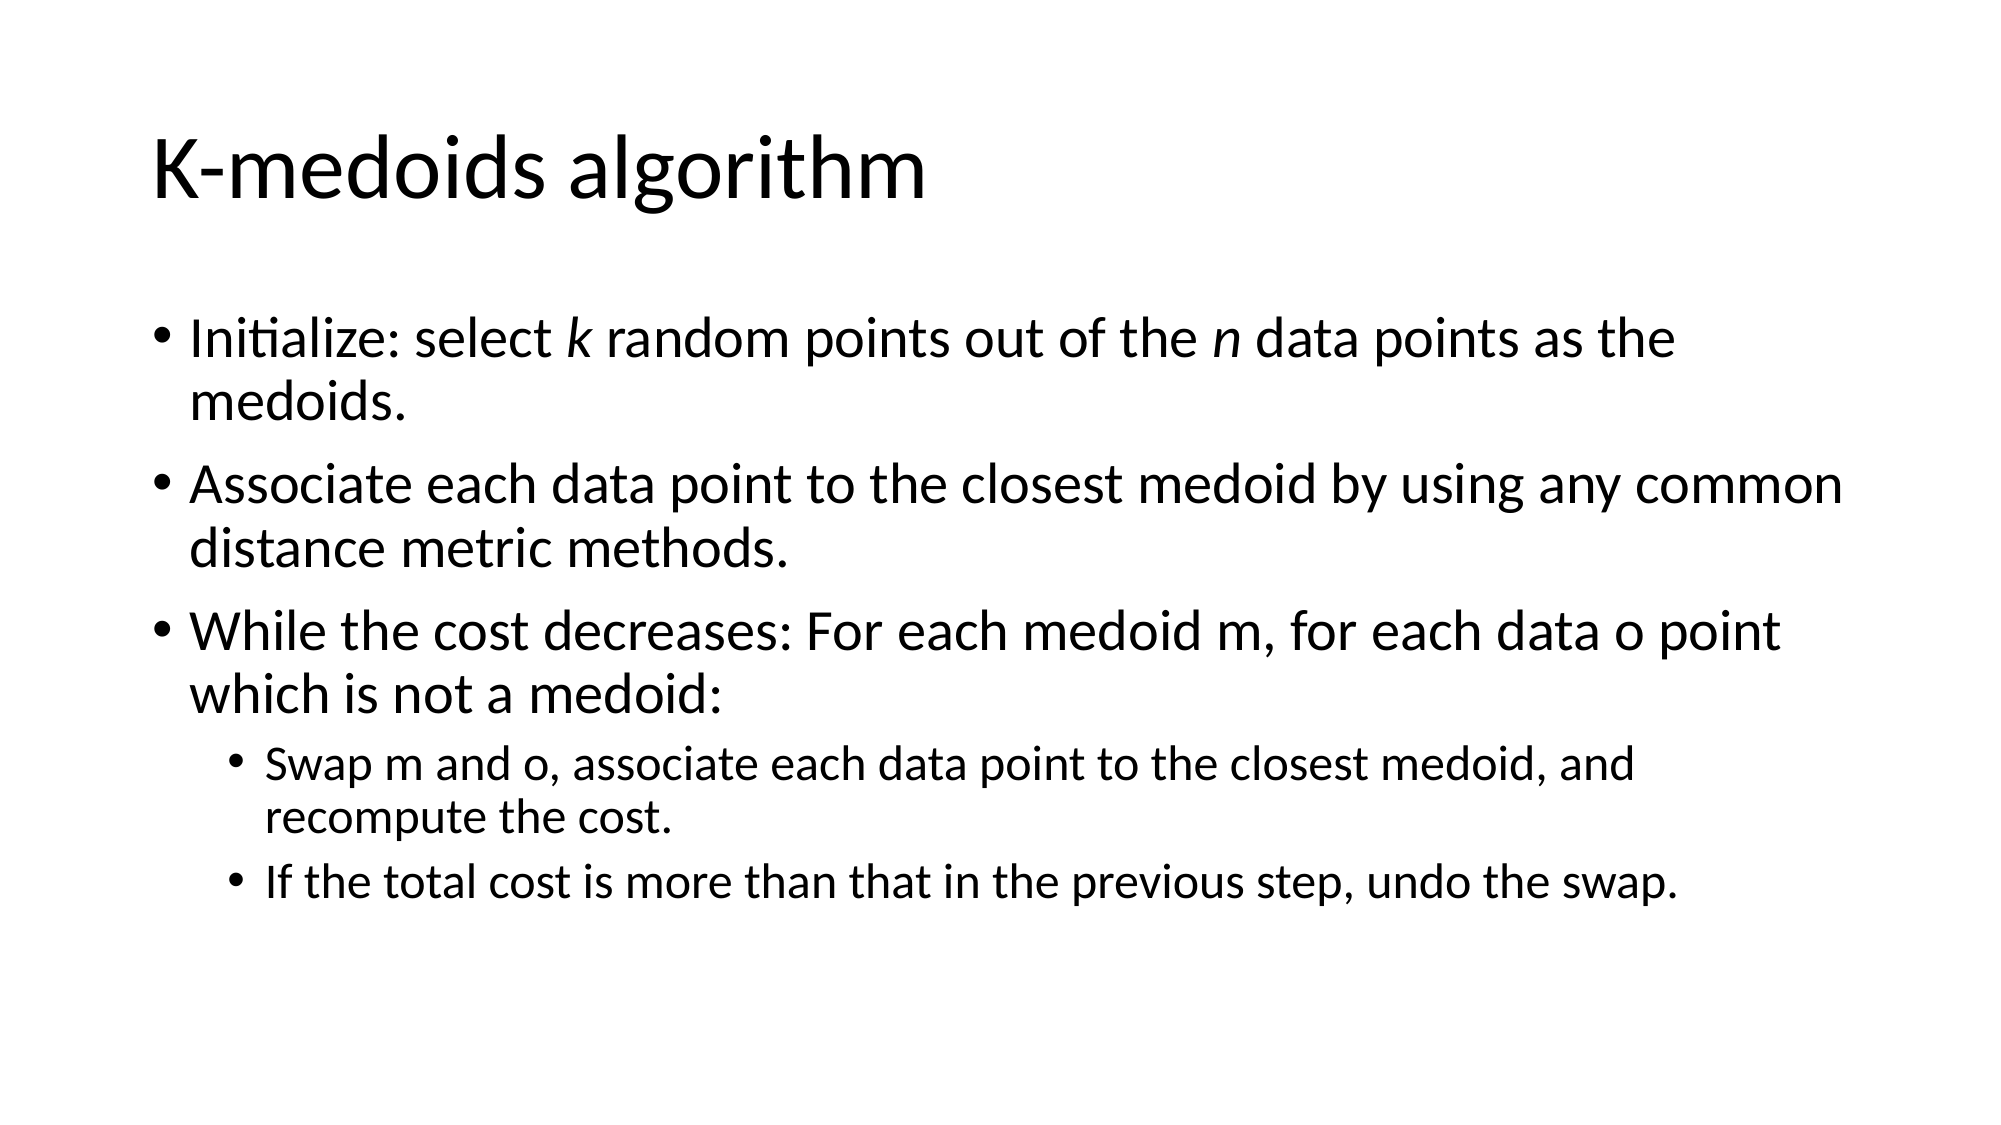

# K-medoids algorithm
Initialize: select k random points out of the n data points as the medoids.
Associate each data point to the closest medoid by using any common distance metric methods.
While the cost decreases: For each medoid m, for each data o point which is not a medoid:
Swap m and o, associate each data point to the closest medoid, and recompute the cost.
If the total cost is more than that in the previous step, undo the swap.